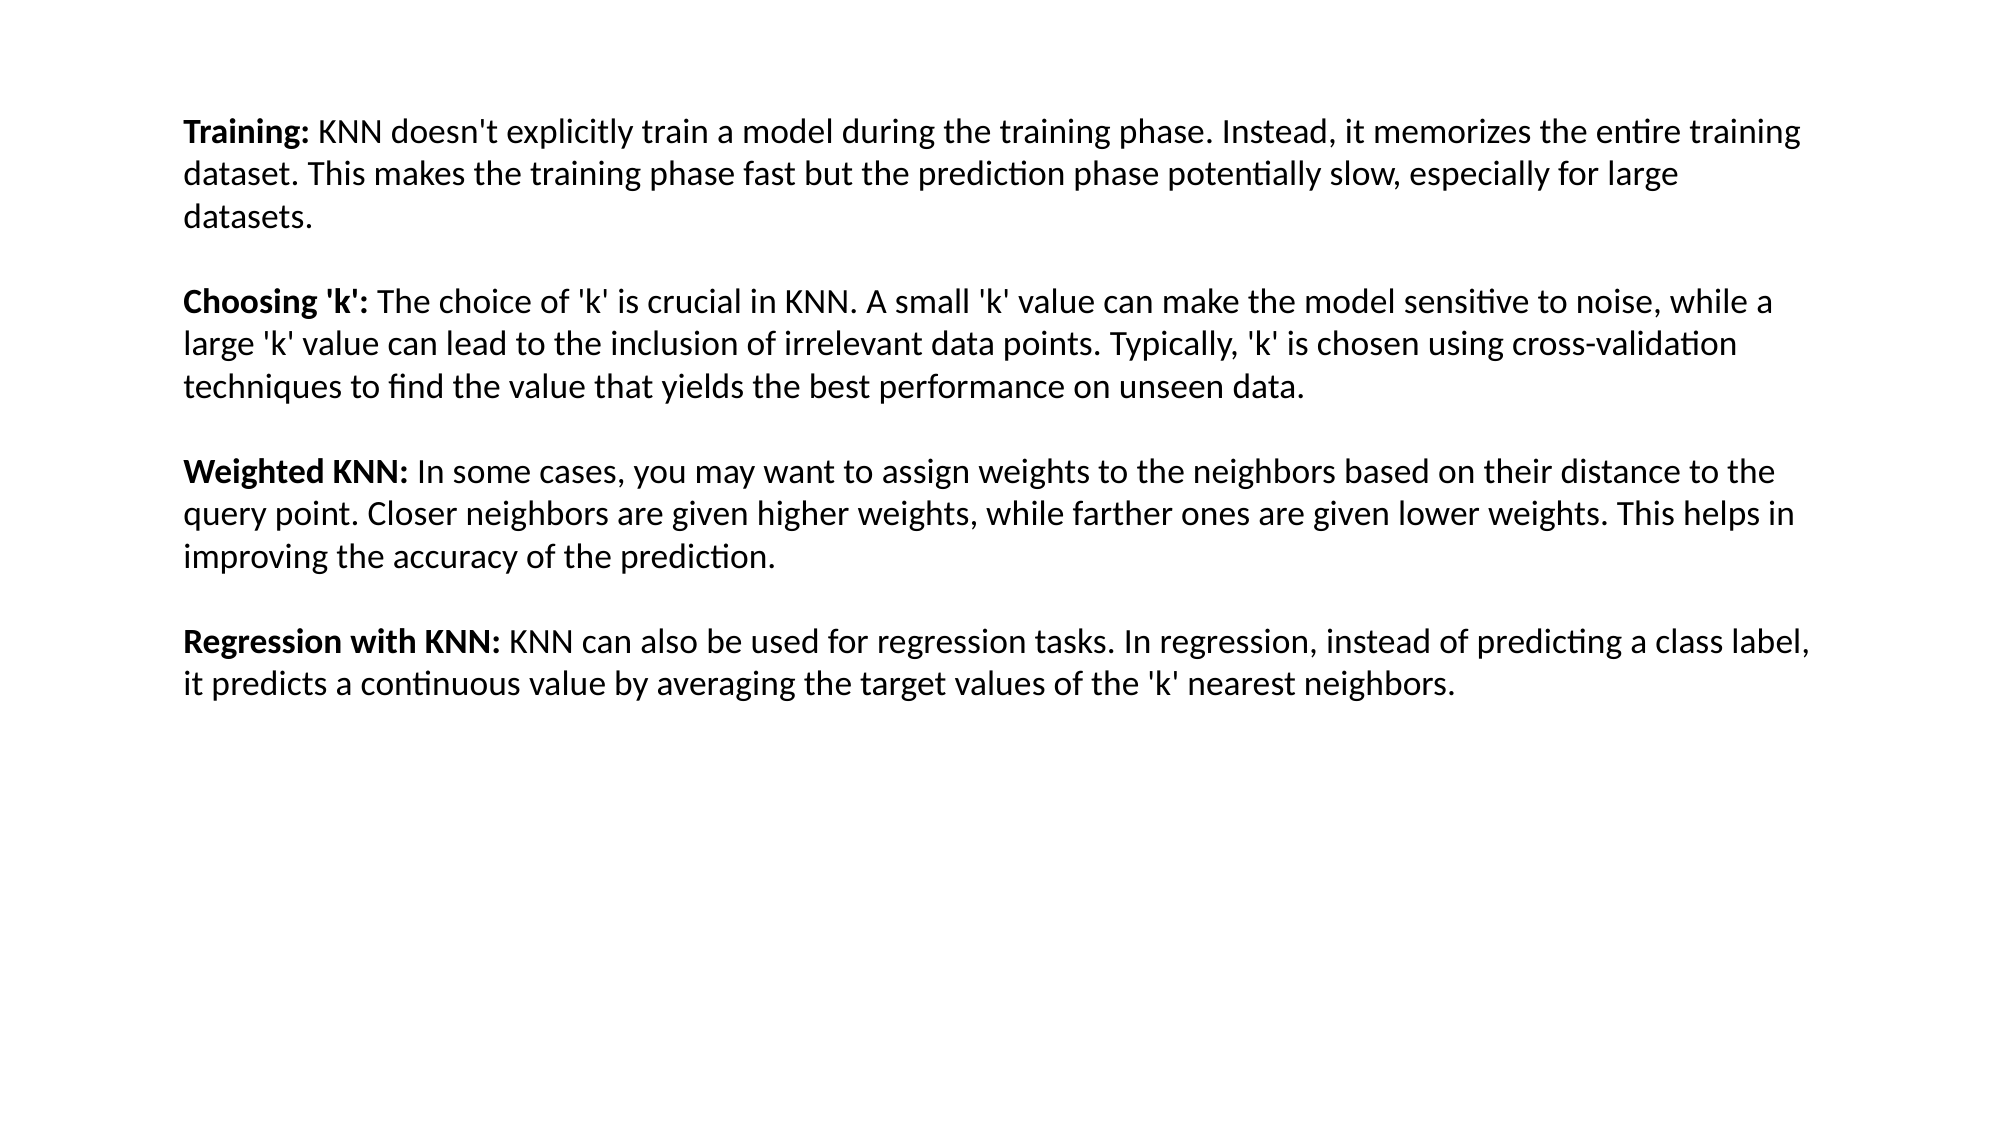

Training: KNN doesn't explicitly train a model during the training phase. Instead, it memorizes the entire training dataset. This makes the training phase fast but the prediction phase potentially slow, especially for large datasets.

Choosing 'k': The choice of 'k' is crucial in KNN. A small 'k' value can make the model sensitive to noise, while a large 'k' value can lead to the inclusion of irrelevant data points. Typically, 'k' is chosen using cross-validation techniques to find the value that yields the best performance on unseen data.

Weighted KNN: In some cases, you may want to assign weights to the neighbors based on their distance to the query point. Closer neighbors are given higher weights, while farther ones are given lower weights. This helps in improving the accuracy of the prediction.

Regression with KNN: KNN can also be used for regression tasks. In regression, instead of predicting a class label, it predicts a continuous value by averaging the target values of the 'k' nearest neighbors.